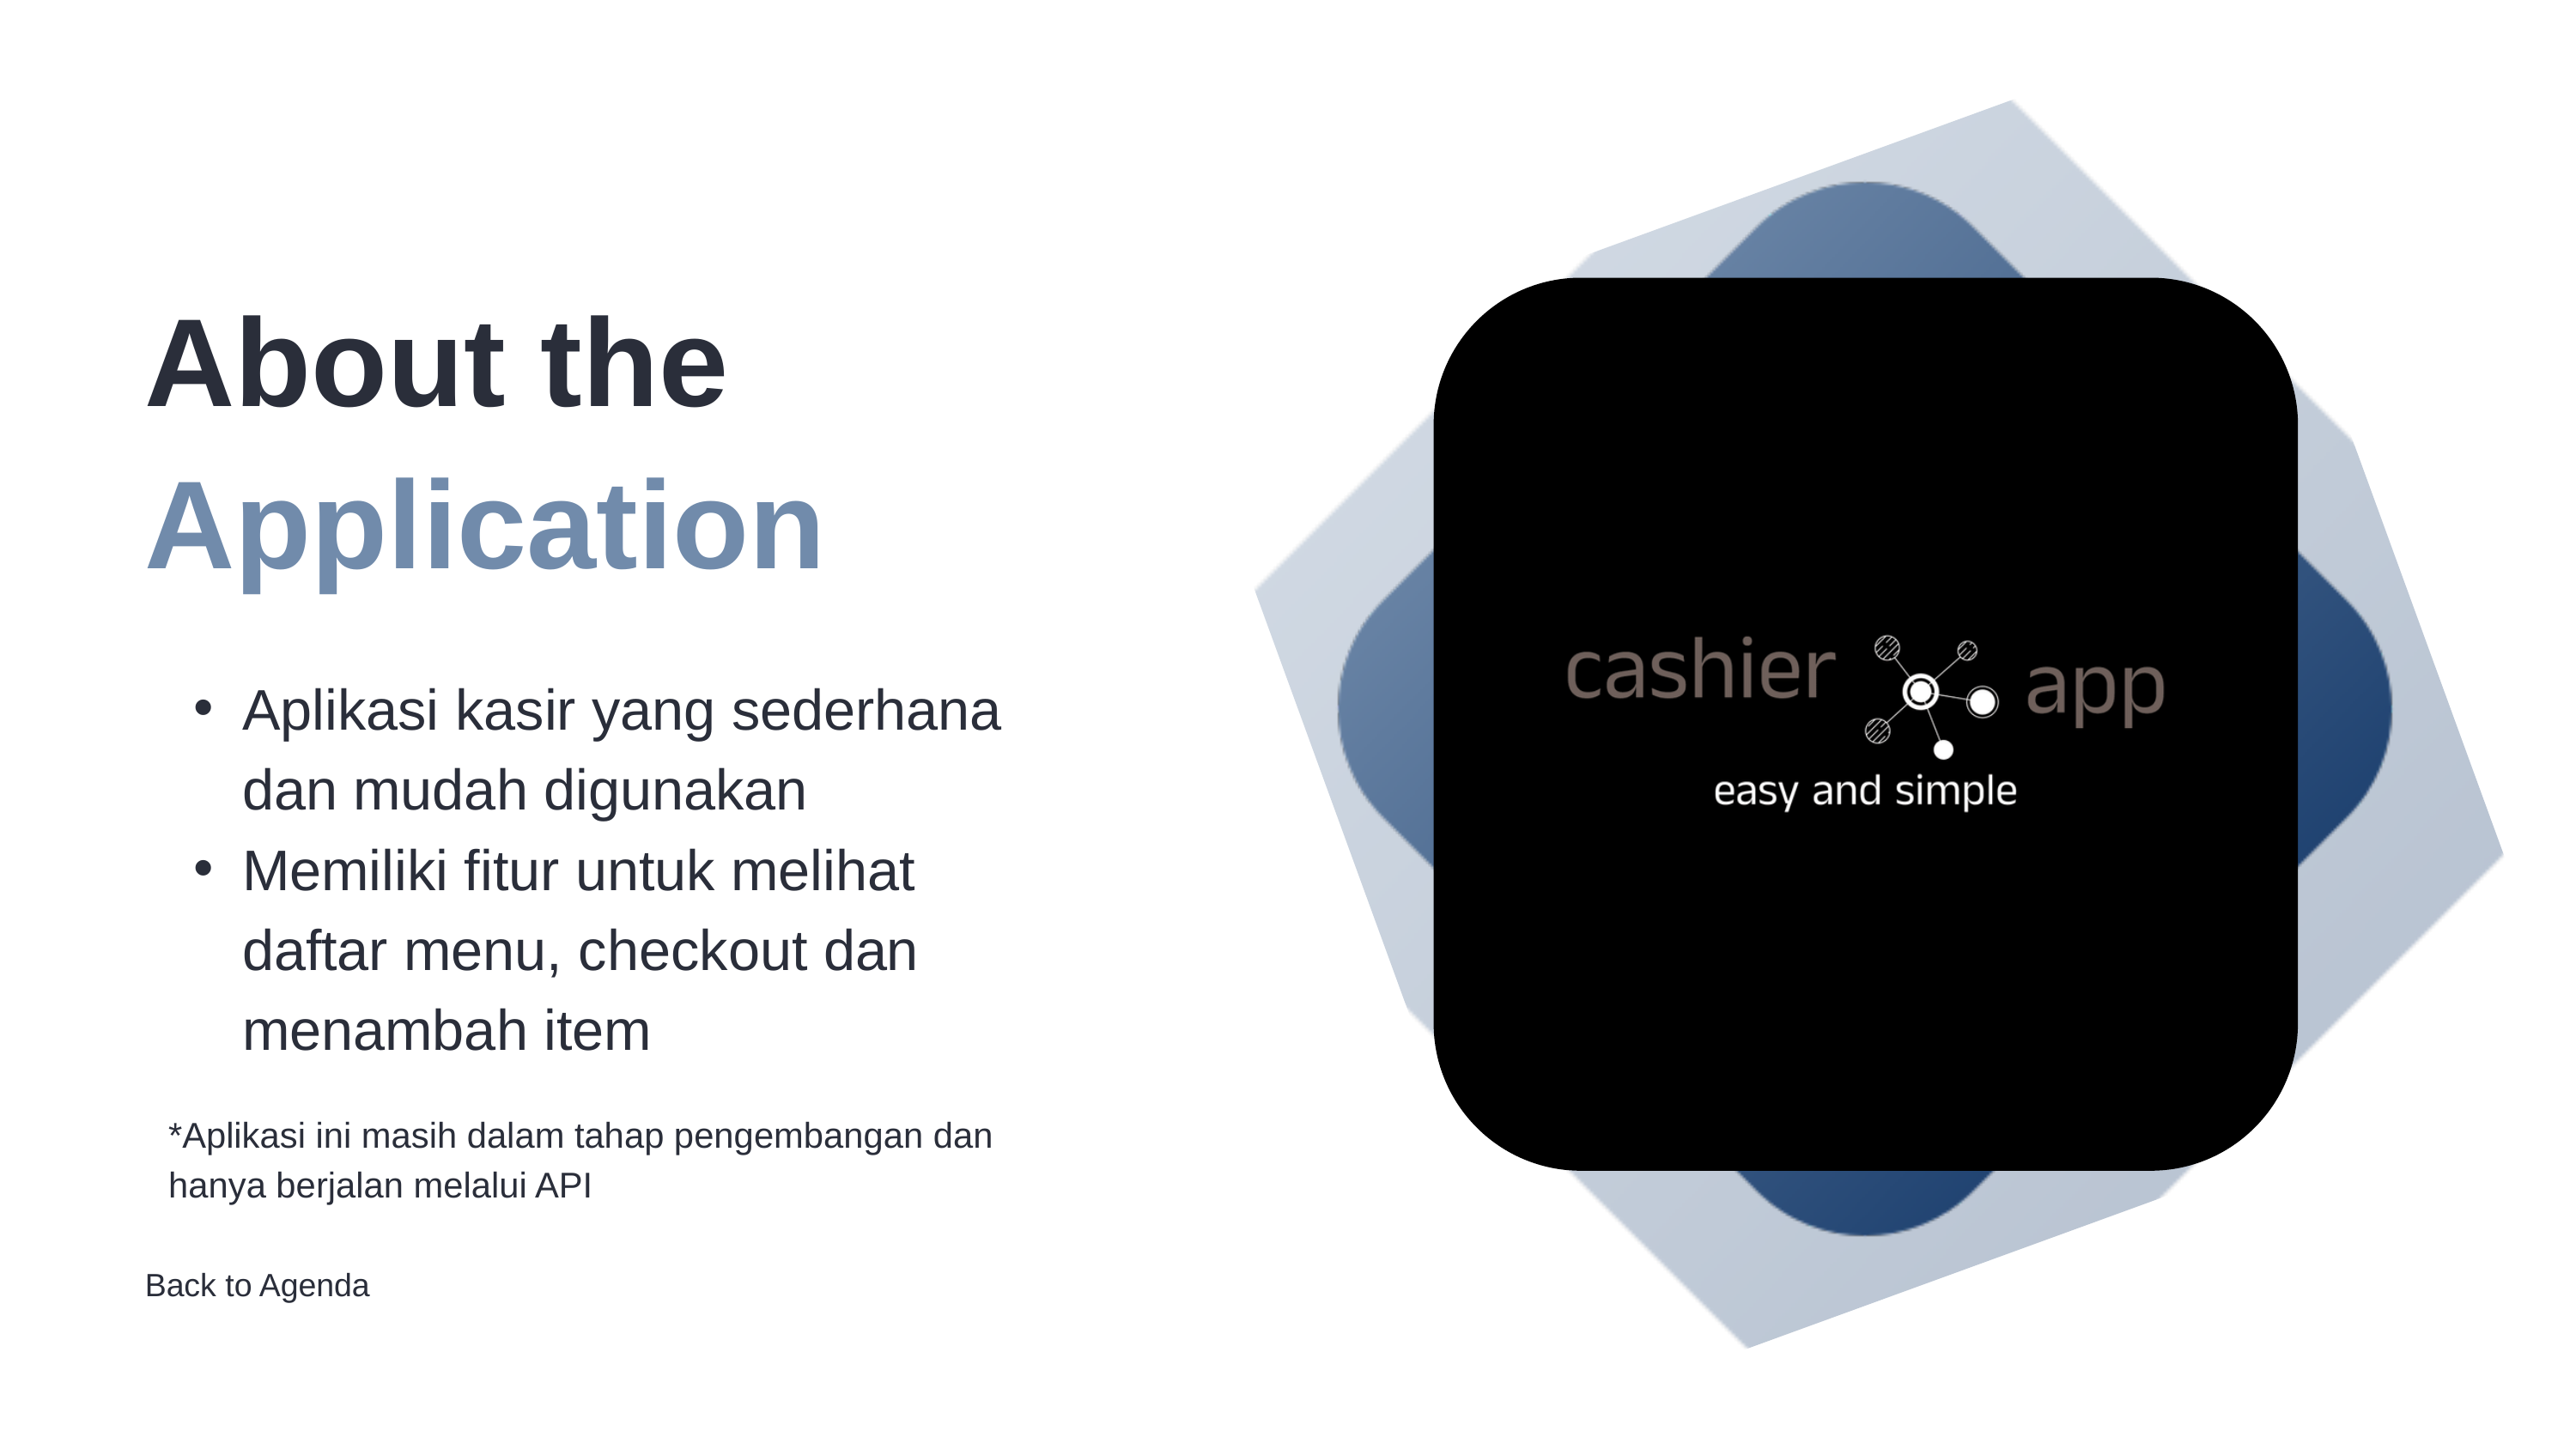

About the Application
Aplikasi kasir yang sederhana dan mudah digunakan
Memiliki fitur untuk melihat daftar menu, checkout dan menambah item

*Aplikasi ini masih dalam tahap pengembangan dan hanya berjalan melalui API
Back to Agenda